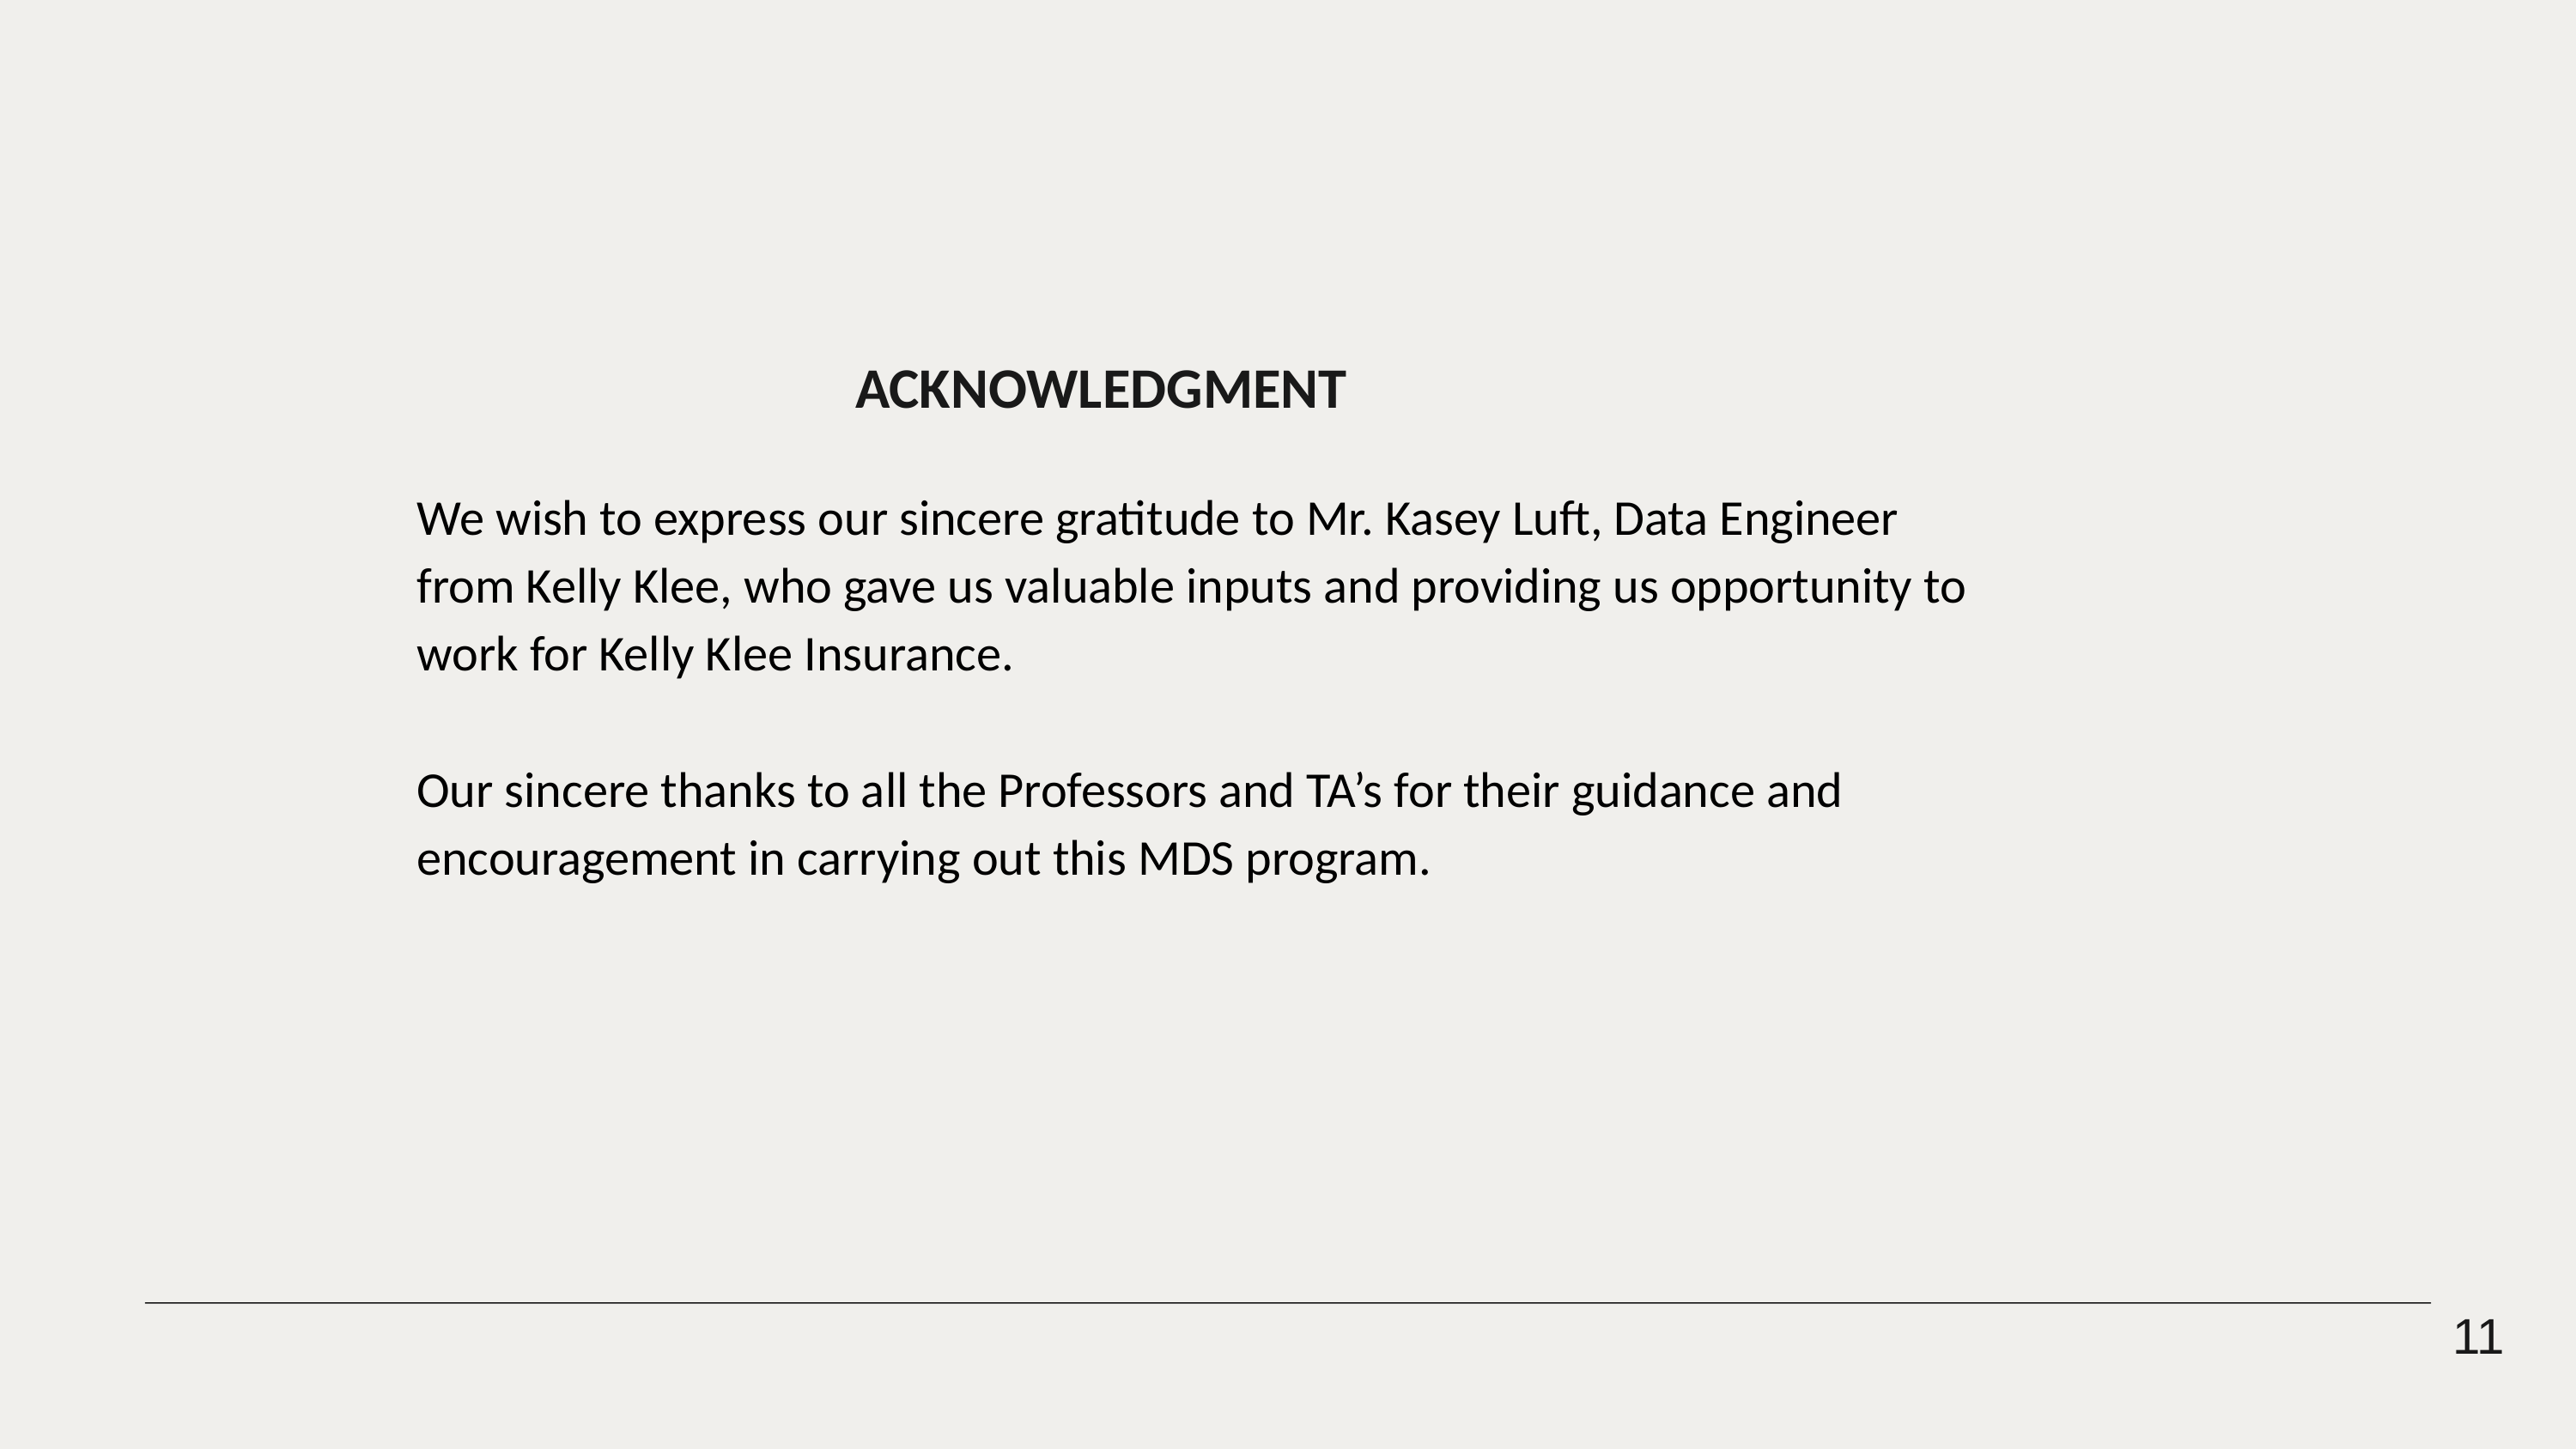

ACKNOWLEDGMENT
We wish to express our sincere gratitude to Mr. Kasey Luft, Data Engineer from Kelly Klee, who gave us valuable inputs and providing us opportunity to work for Kelly Klee Insurance.

Our sincere thanks to all the Professors and TA’s for their guidance and encouragement in carrying out this MDS program.

11